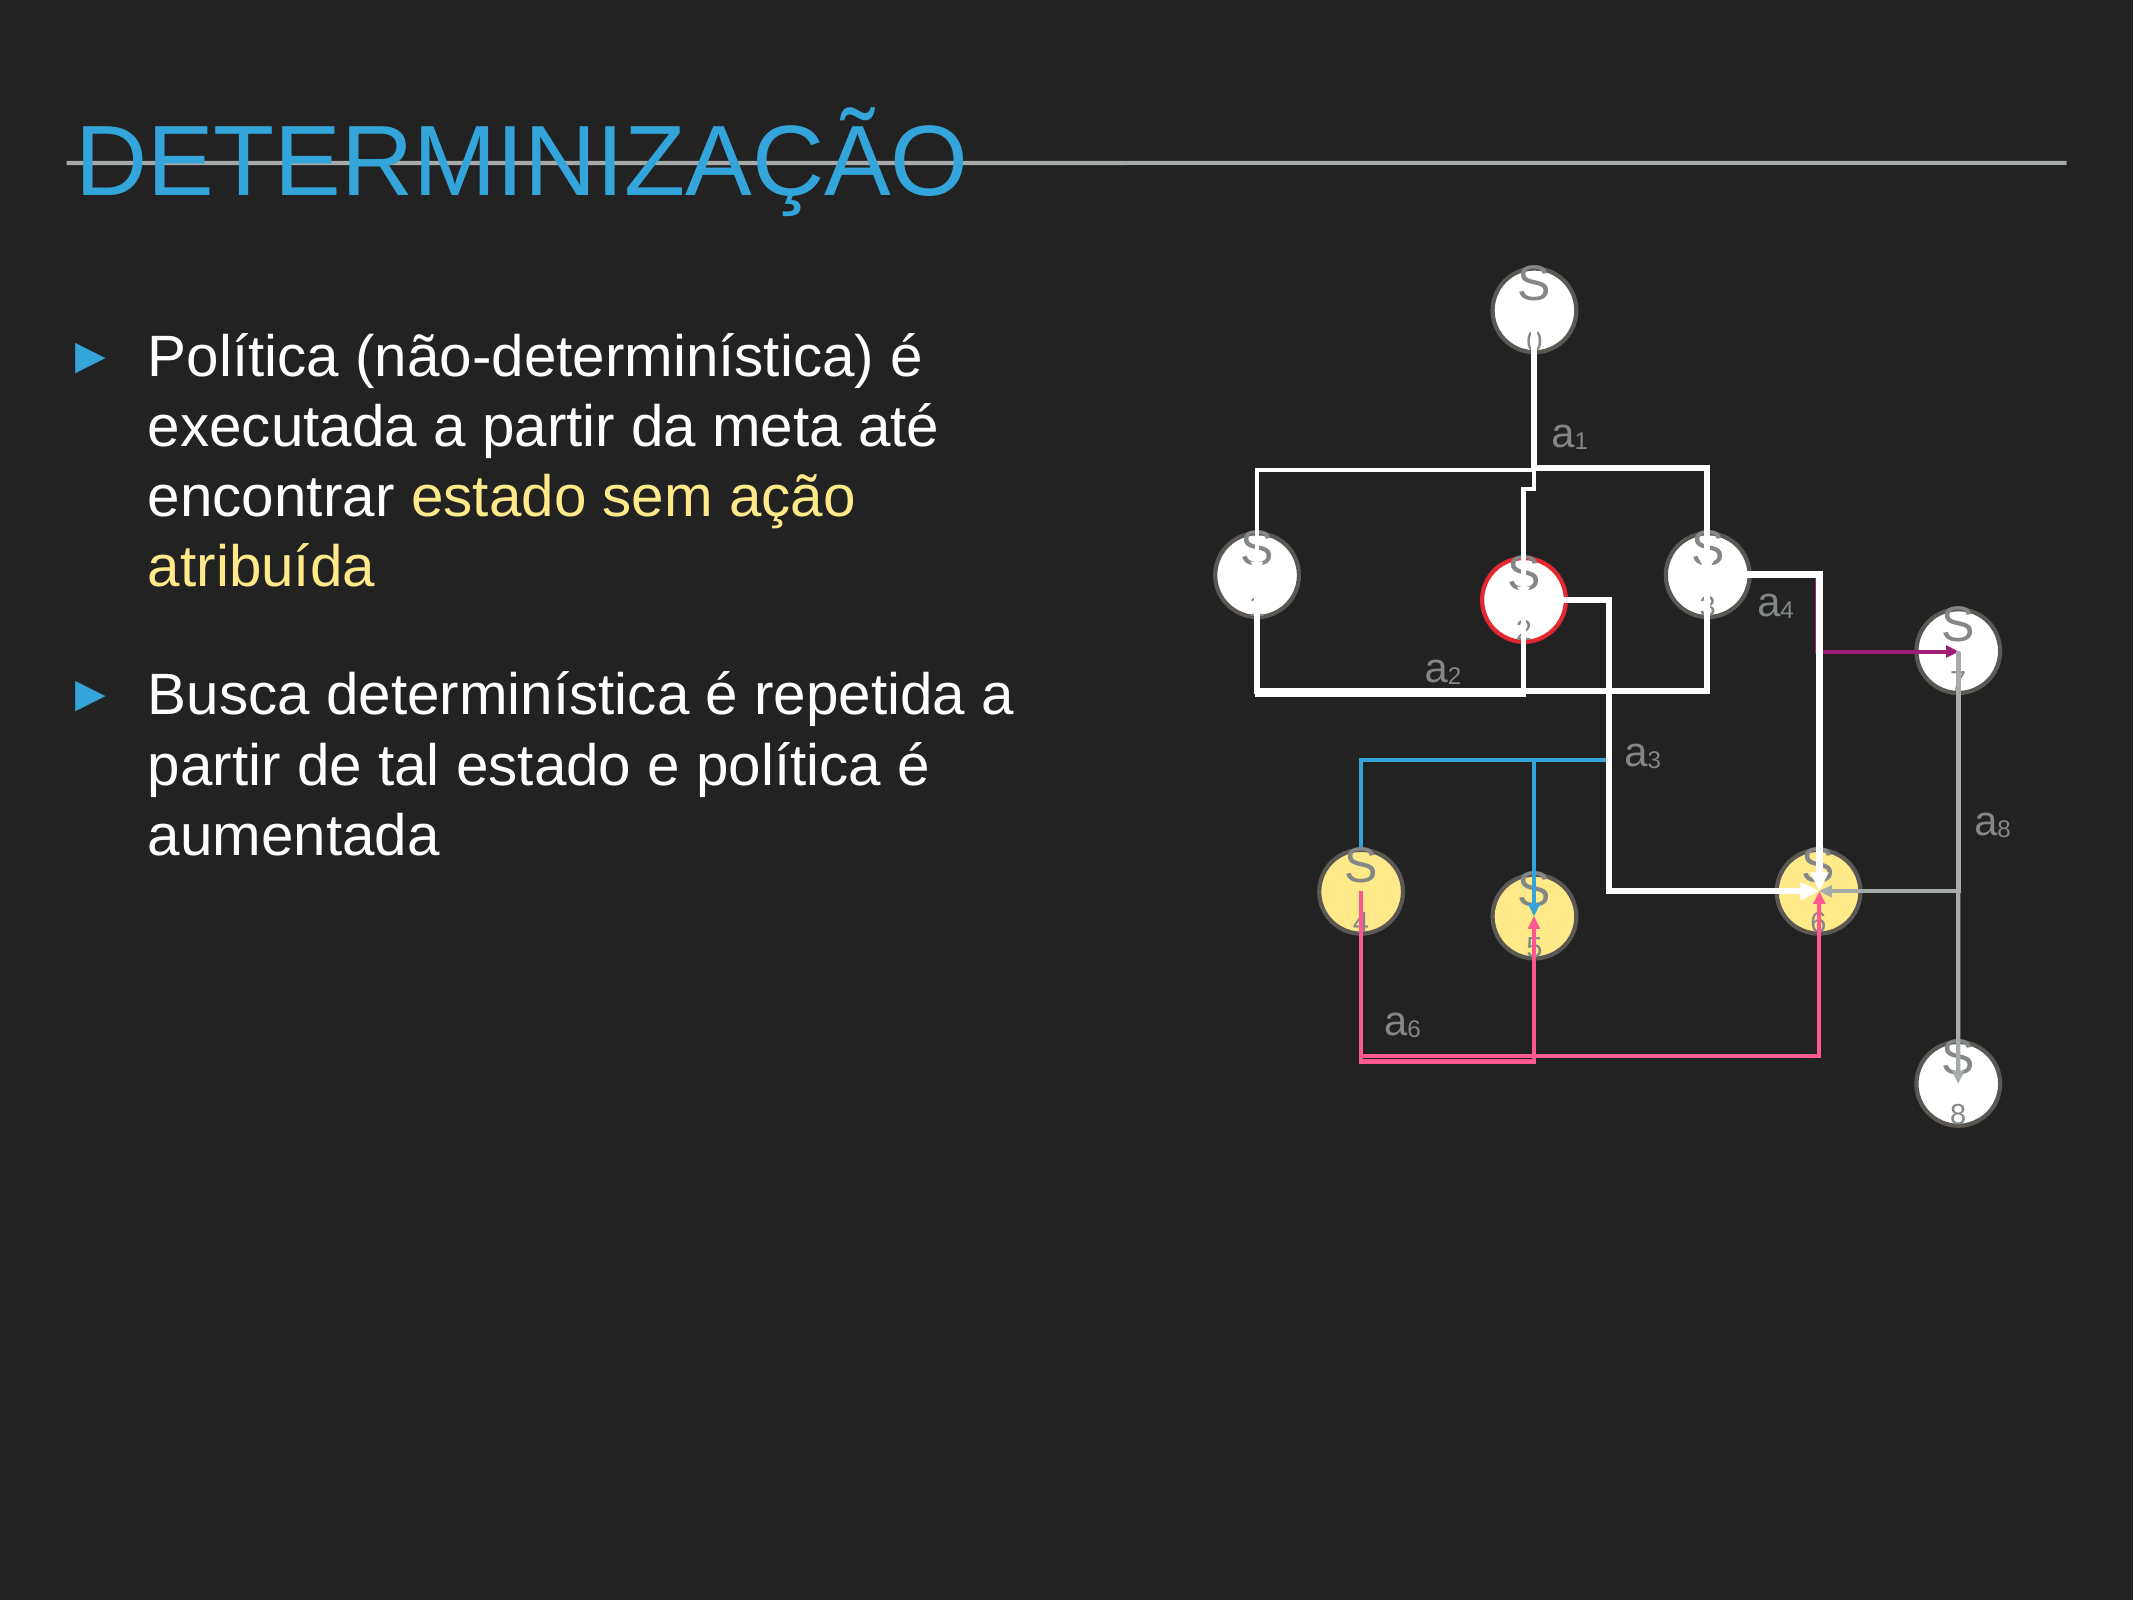

determinização
s0

a1

s1
s3
s2
a4

s7
a2

a3

a8

s4
s6
s5
a6
s8
Política (não-determinística) é executada a partir da meta até encontrar estado sem ação atribuída
Busca determinística é repetida a partir de tal estado e política é aumentada